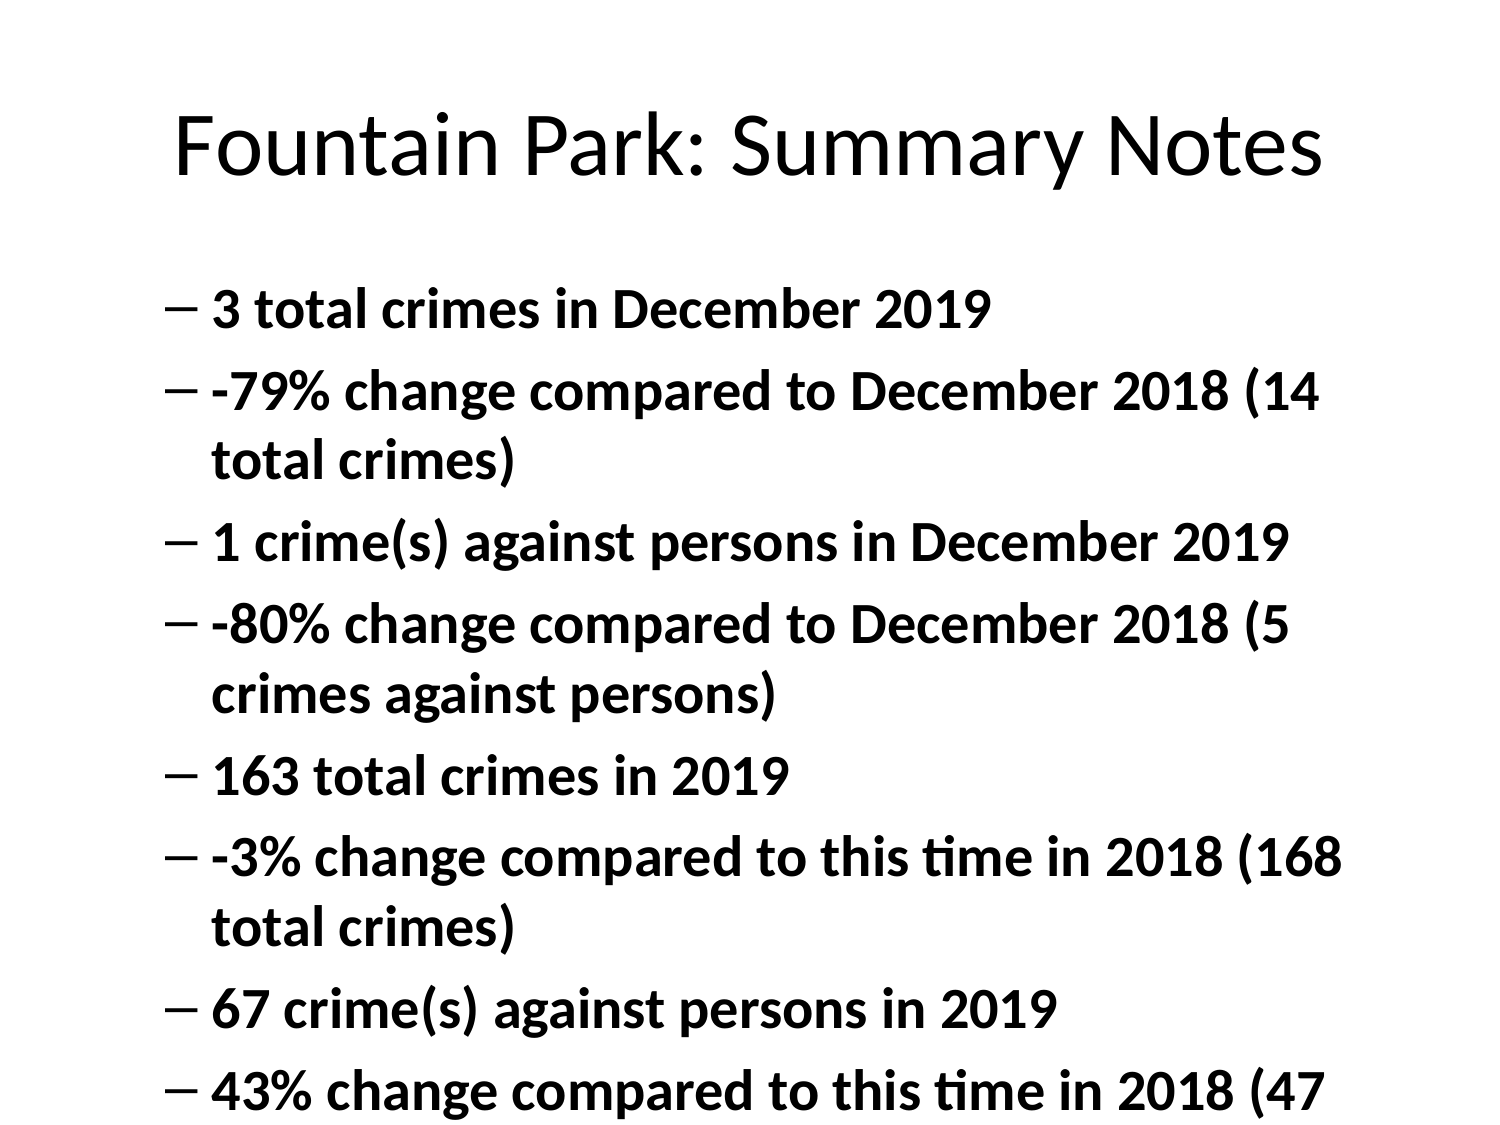

# Fountain Park: Summary Notes
3 total crimes in December 2019
-79% change compared to December 2018 (14 total crimes)
1 crime(s) against persons in December 2019
-80% change compared to December 2018 (5 crimes against persons)
163 total crimes in 2019
-3% change compared to this time in 2018 (168 total crimes)
67 crime(s) against persons in 2019
43% change compared to this time in 2018 (47 crimes against persons)